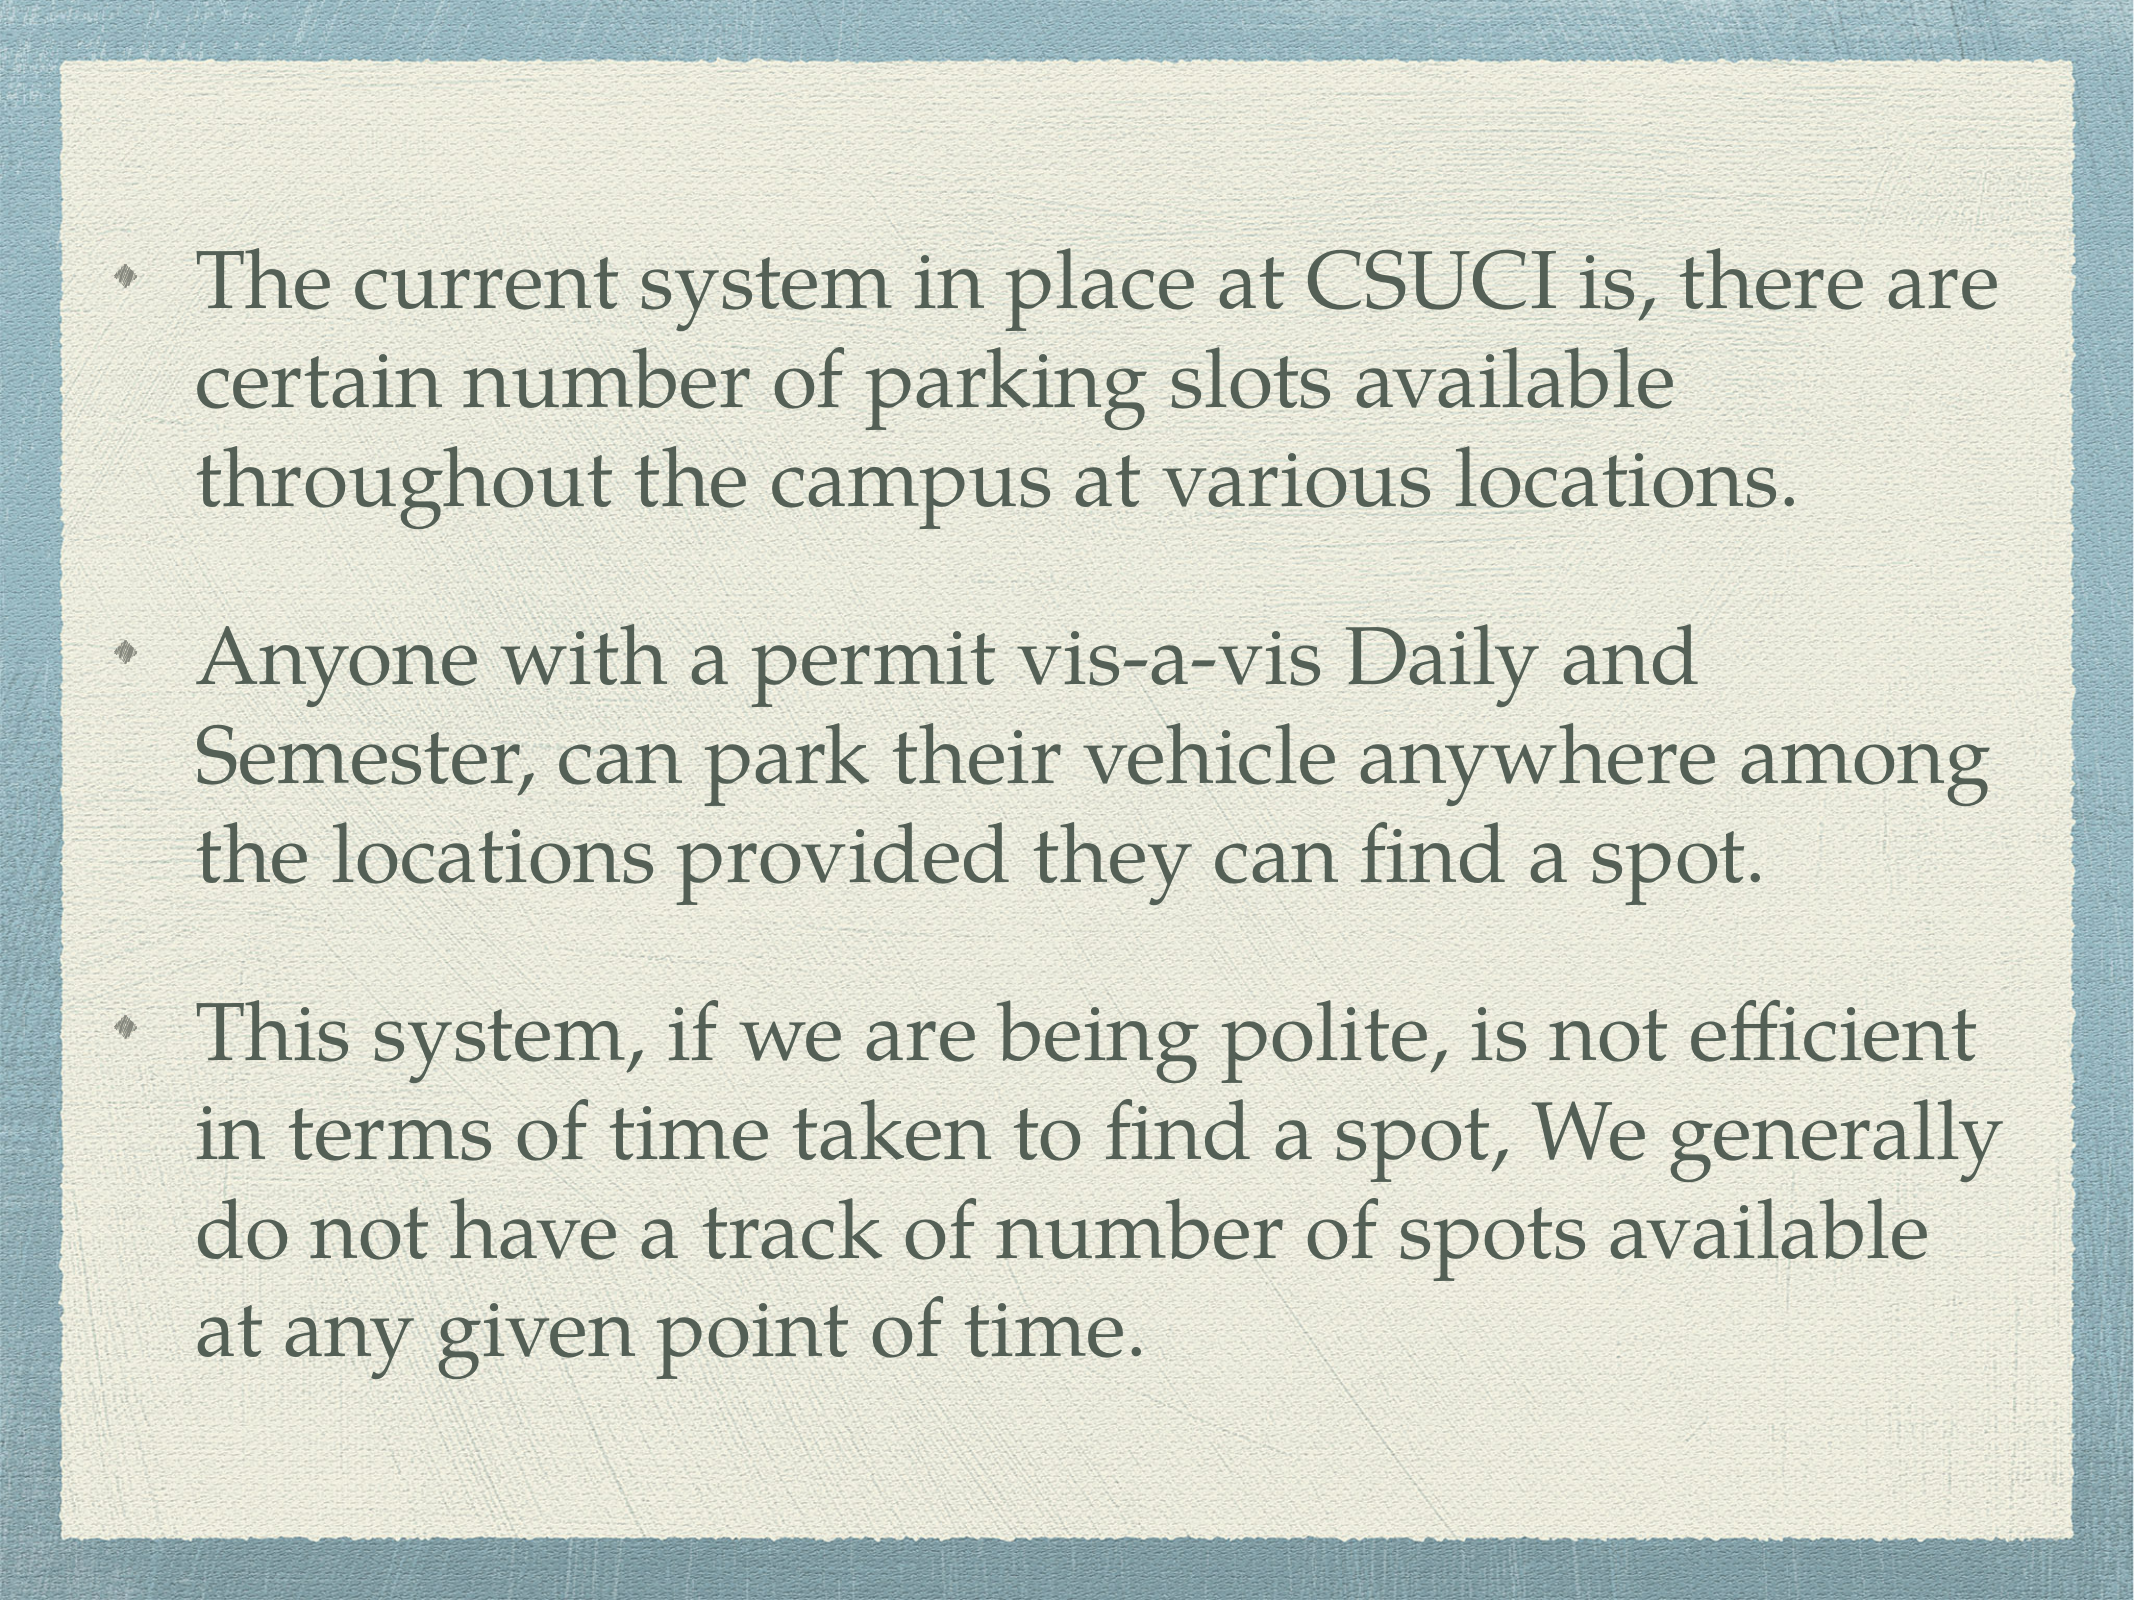

The current system in place at CSUCI is, there are certain number of parking slots available throughout the campus at various locations.
Anyone with a permit vis-a-vis Daily and Semester, can park their vehicle anywhere among the locations provided they can find a spot.
This system, if we are being polite, is not efficient in terms of time taken to find a spot, We generally do not have a track of number of spots available at any given point of time.